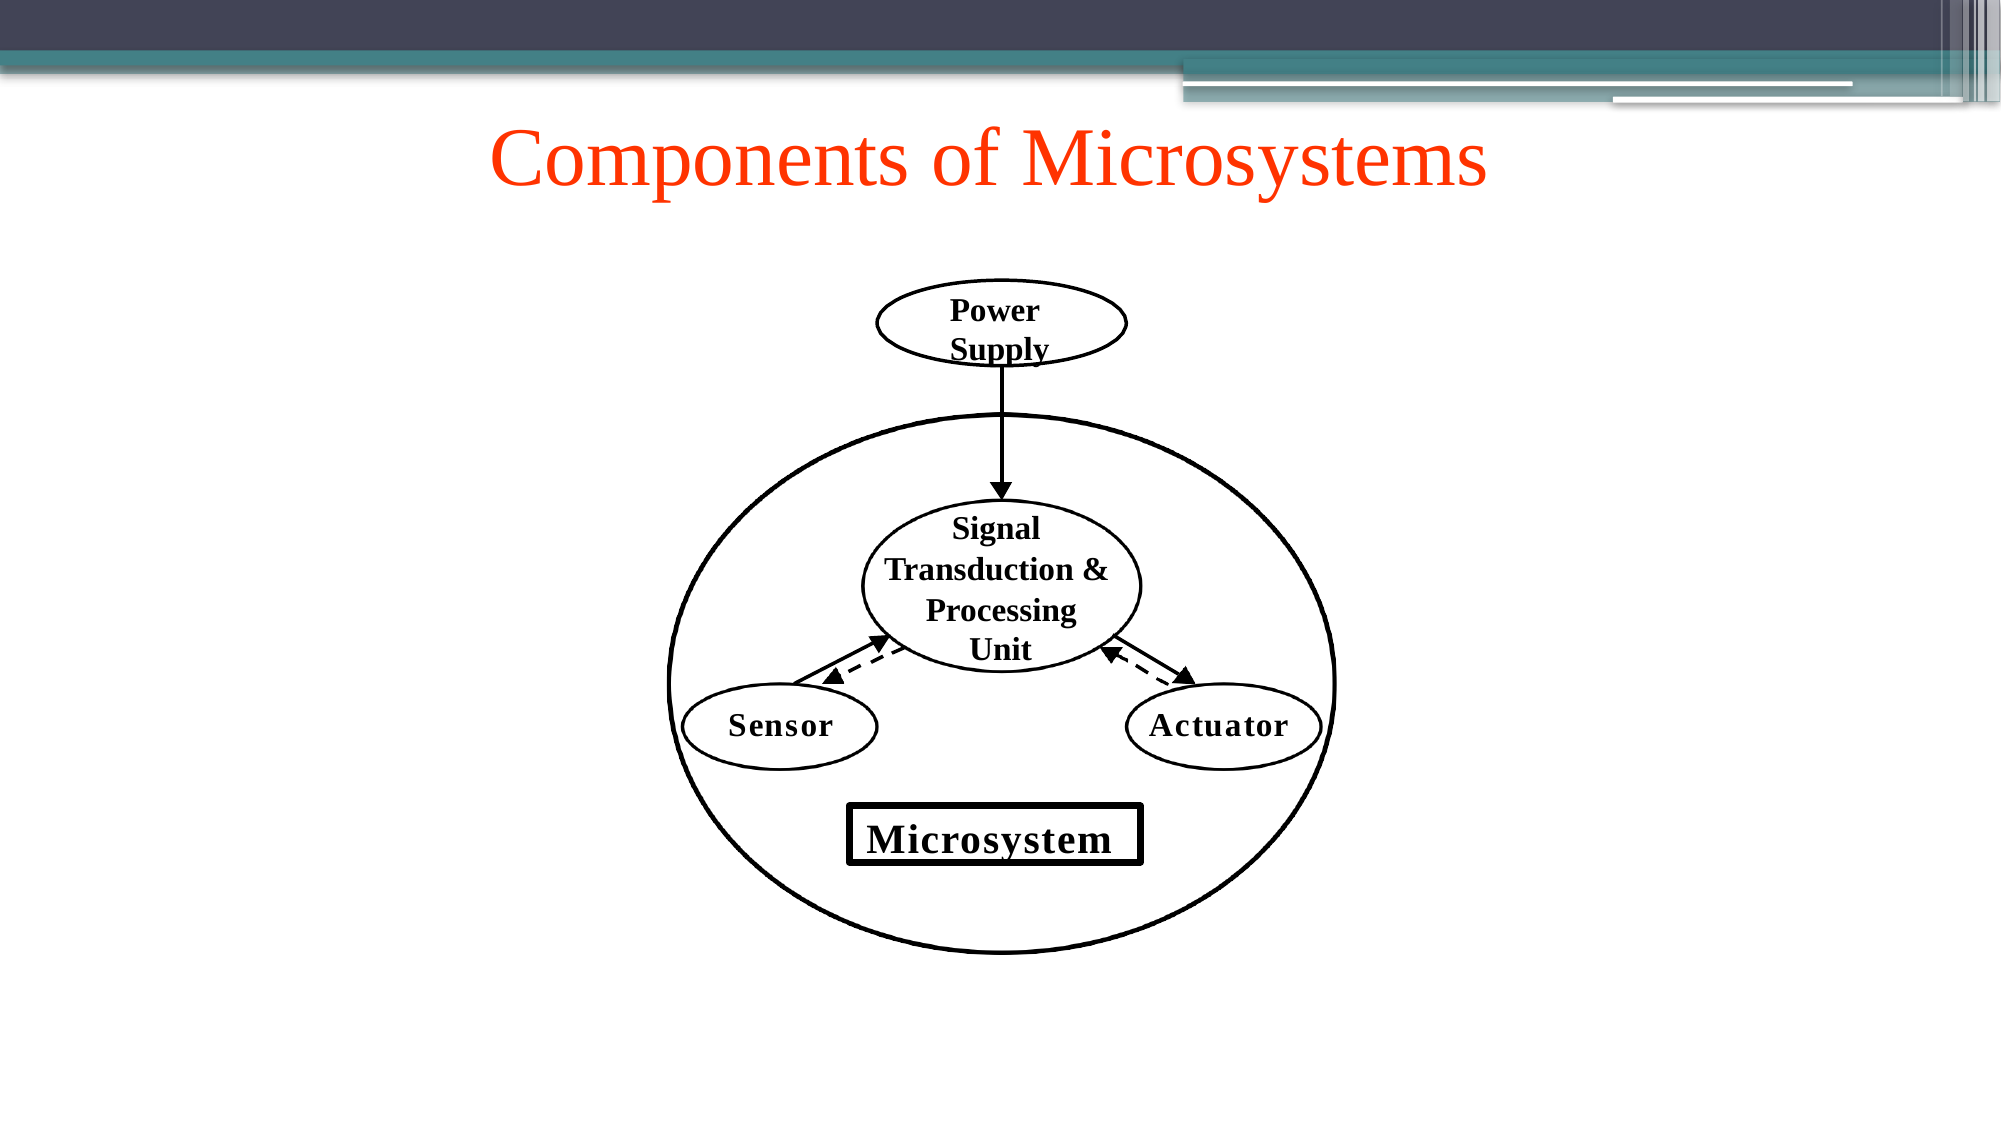

# Components of Microsystems

Power  Supply

Signal  Transduction &  Processing
Unit
Sensor
Actuator
Microsystem